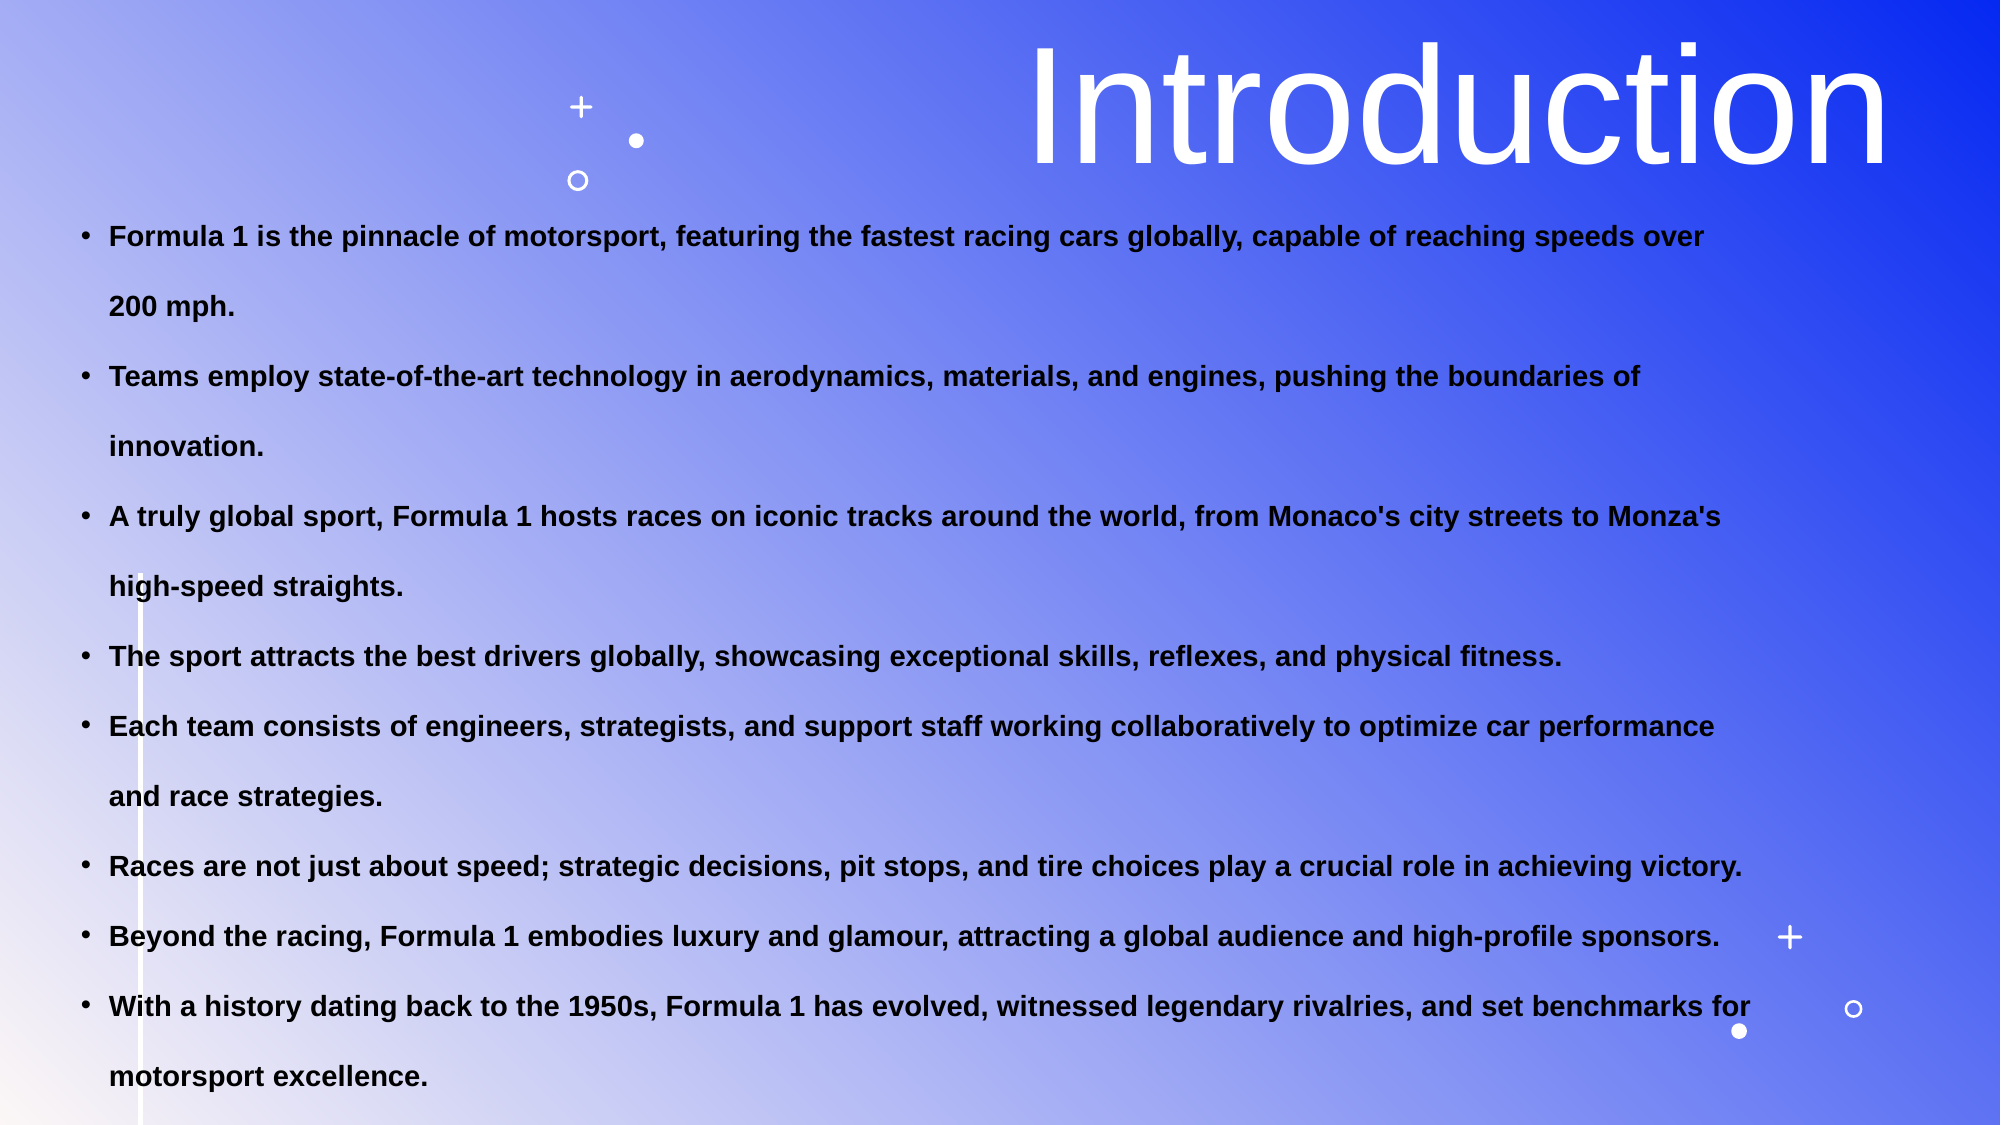

Introduction

Formula 1 is the pinnacle of motorsport, featuring the fastest racing cars globally, capable of reaching speeds over 200 mph.
Teams employ state-of-the-art technology in aerodynamics, materials, and engines, pushing the boundaries of innovation.
A truly global sport, Formula 1 hosts races on iconic tracks around the world, from Monaco's city streets to Monza's high-speed straights.
The sport attracts the best drivers globally, showcasing exceptional skills, reflexes, and physical fitness.
Each team consists of engineers, strategists, and support staff working collaboratively to optimize car performance and race strategies.
Races are not just about speed; strategic decisions, pit stops, and tire choices play a crucial role in achieving victory.
Beyond the racing, Formula 1 embodies luxury and glamour, attracting a global audience and high-profile sponsors.
With a history dating back to the 1950s, Formula 1 has evolved, witnessed legendary rivalries, and set benchmarks for motorsport excellence.
Modern Formula 1 relies heavily on data analytics, from car performance optimization to race strategy planning.
Boasting a passionate and diverse fan base, Formula 1 captivates audiences with thrilling races and iconic moments.